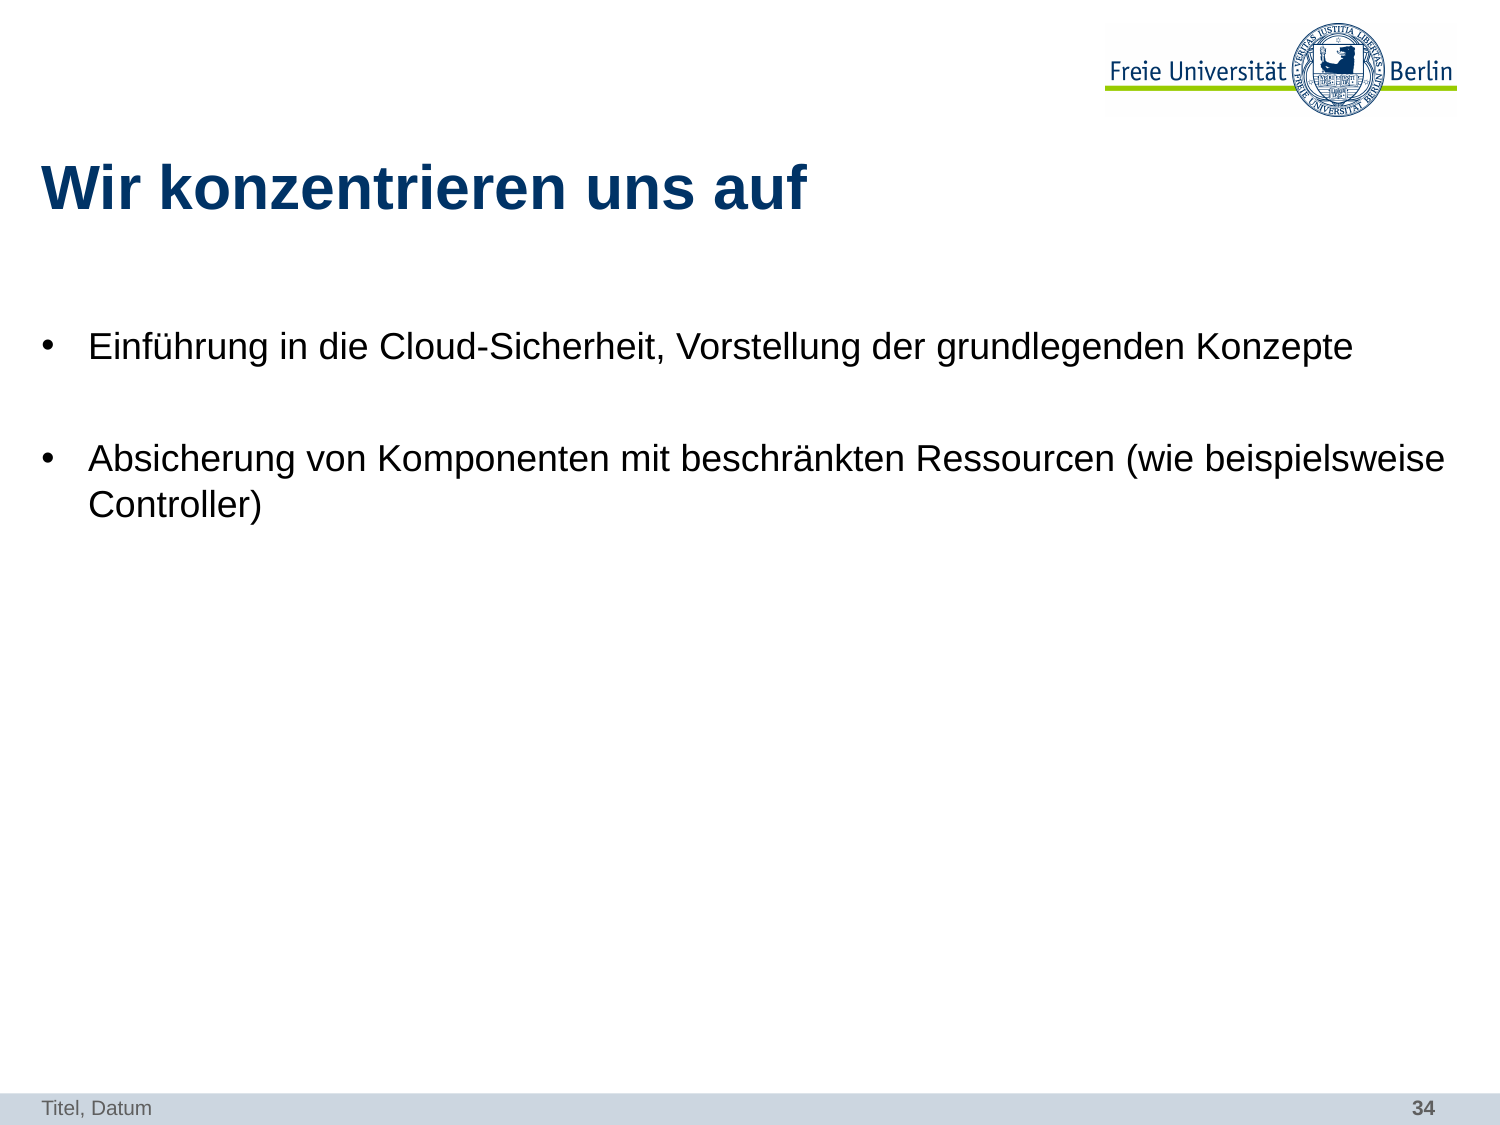

# Wir konzentrieren uns auf

Einführung in die Cloud-Sicherheit, Vorstellung der grundlegenden Konzepte

Absicherung von Komponenten mit beschränkten Ressourcen (wie beispielsweise Controller)
Titel, Datum